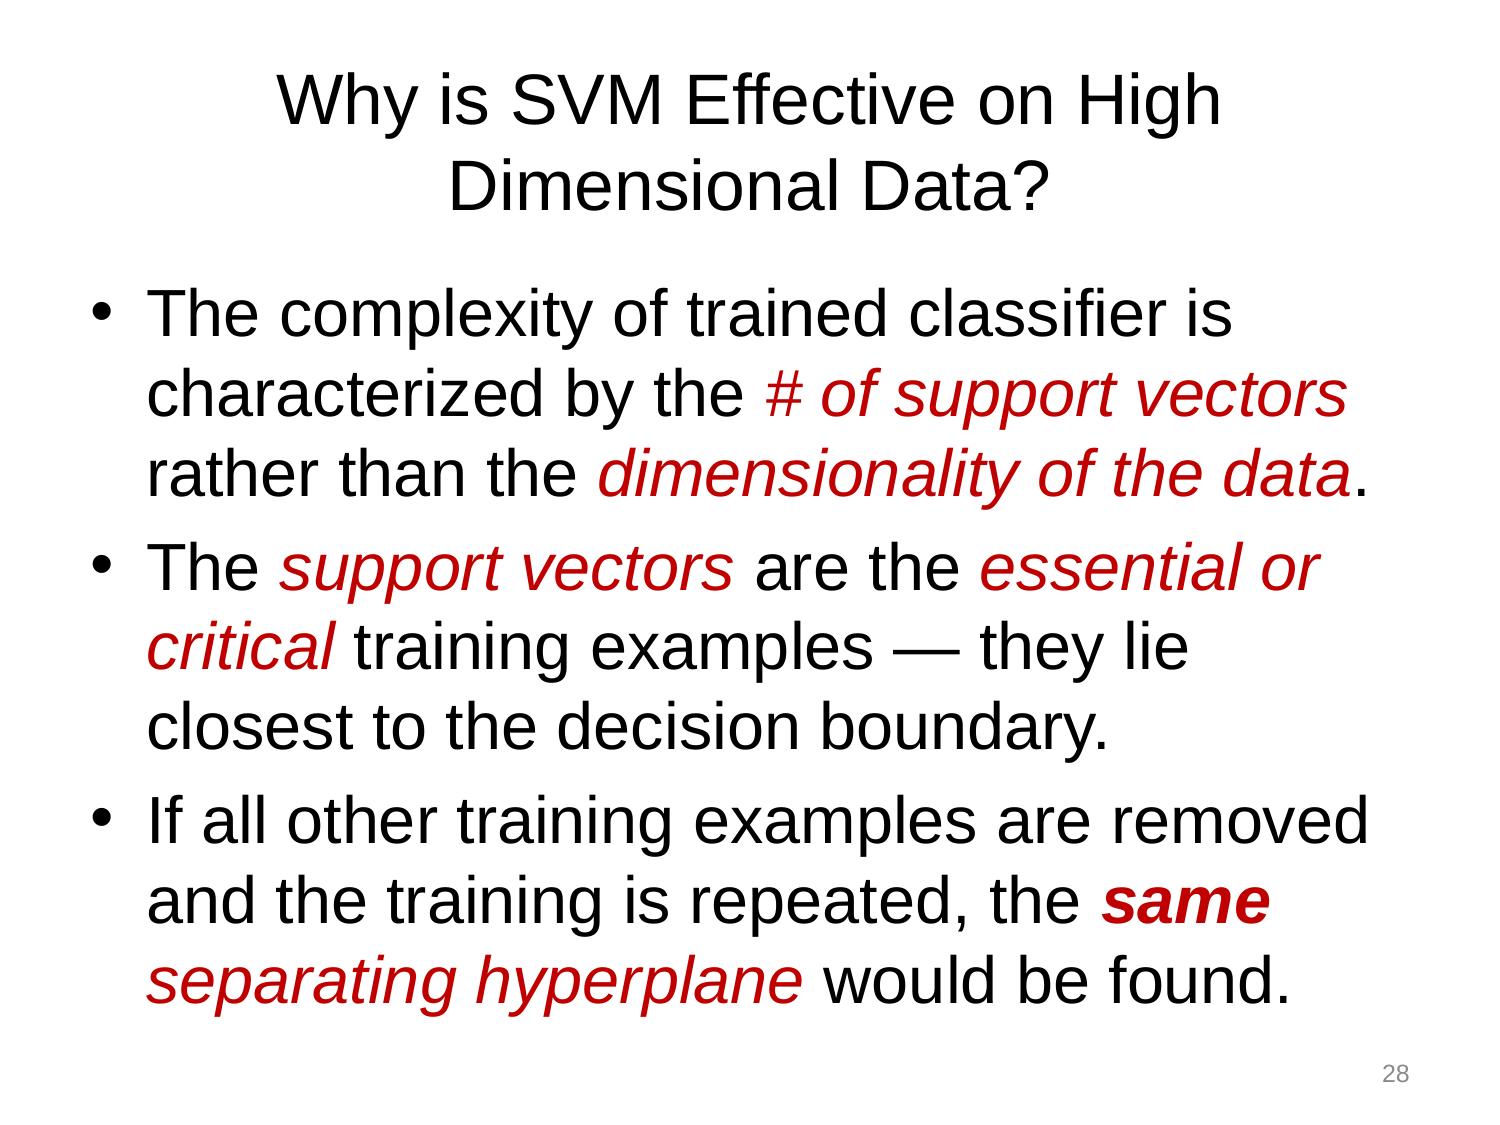

# Why is SVM Effective on High Dimensional Data?
The complexity of trained classifier is characterized by the # of support vectors rather than the dimensionality of the data.
The support vectors are the essential or critical training examples — they lie closest to the decision boundary.
If all other training examples are removed and the training is repeated, the same separating hyperplane would be found.
28